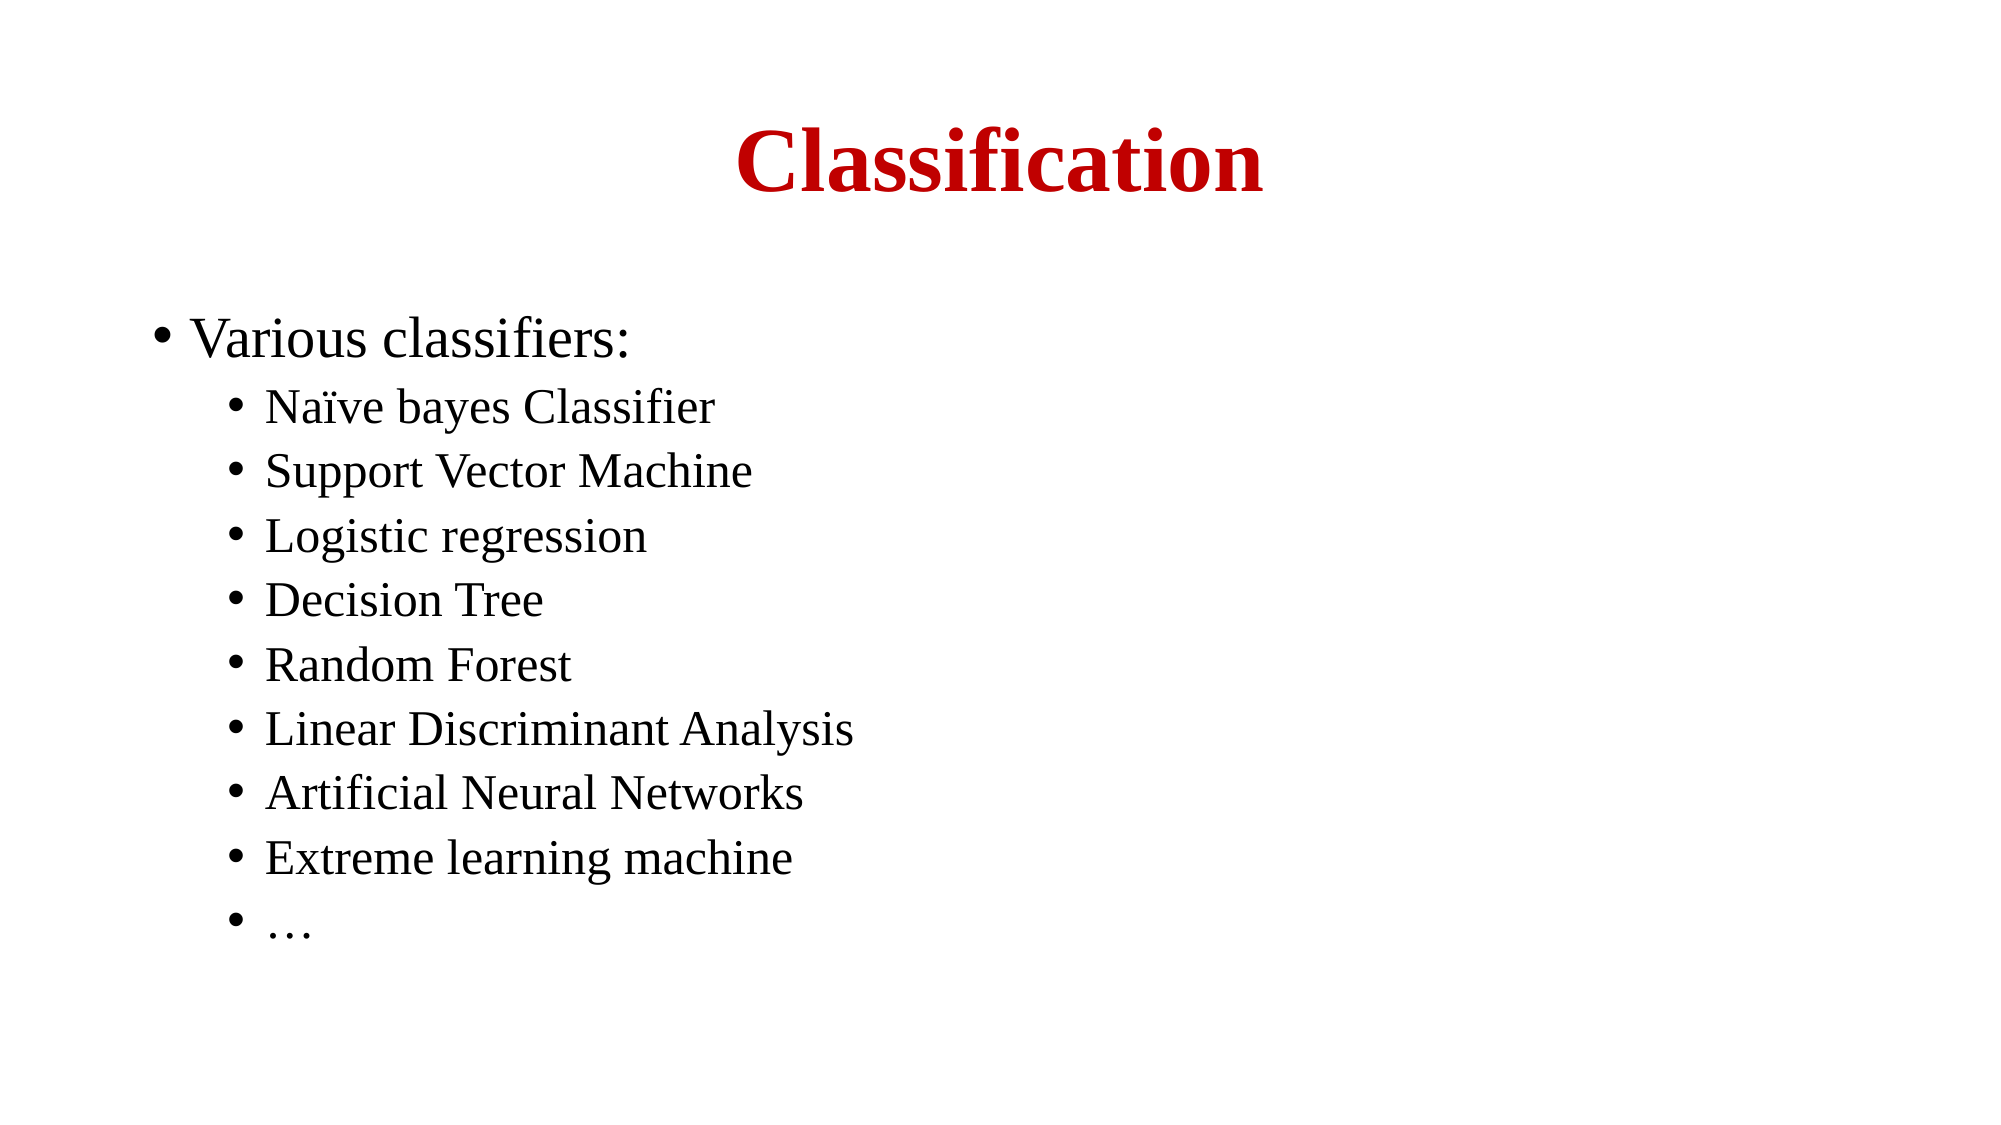

# Classification
Various classifiers:
Naïve bayes Classifier
Support Vector Machine
Logistic regression
Decision Tree
Random Forest
Linear Discriminant Analysis
Artificial Neural Networks
Extreme learning machine
…